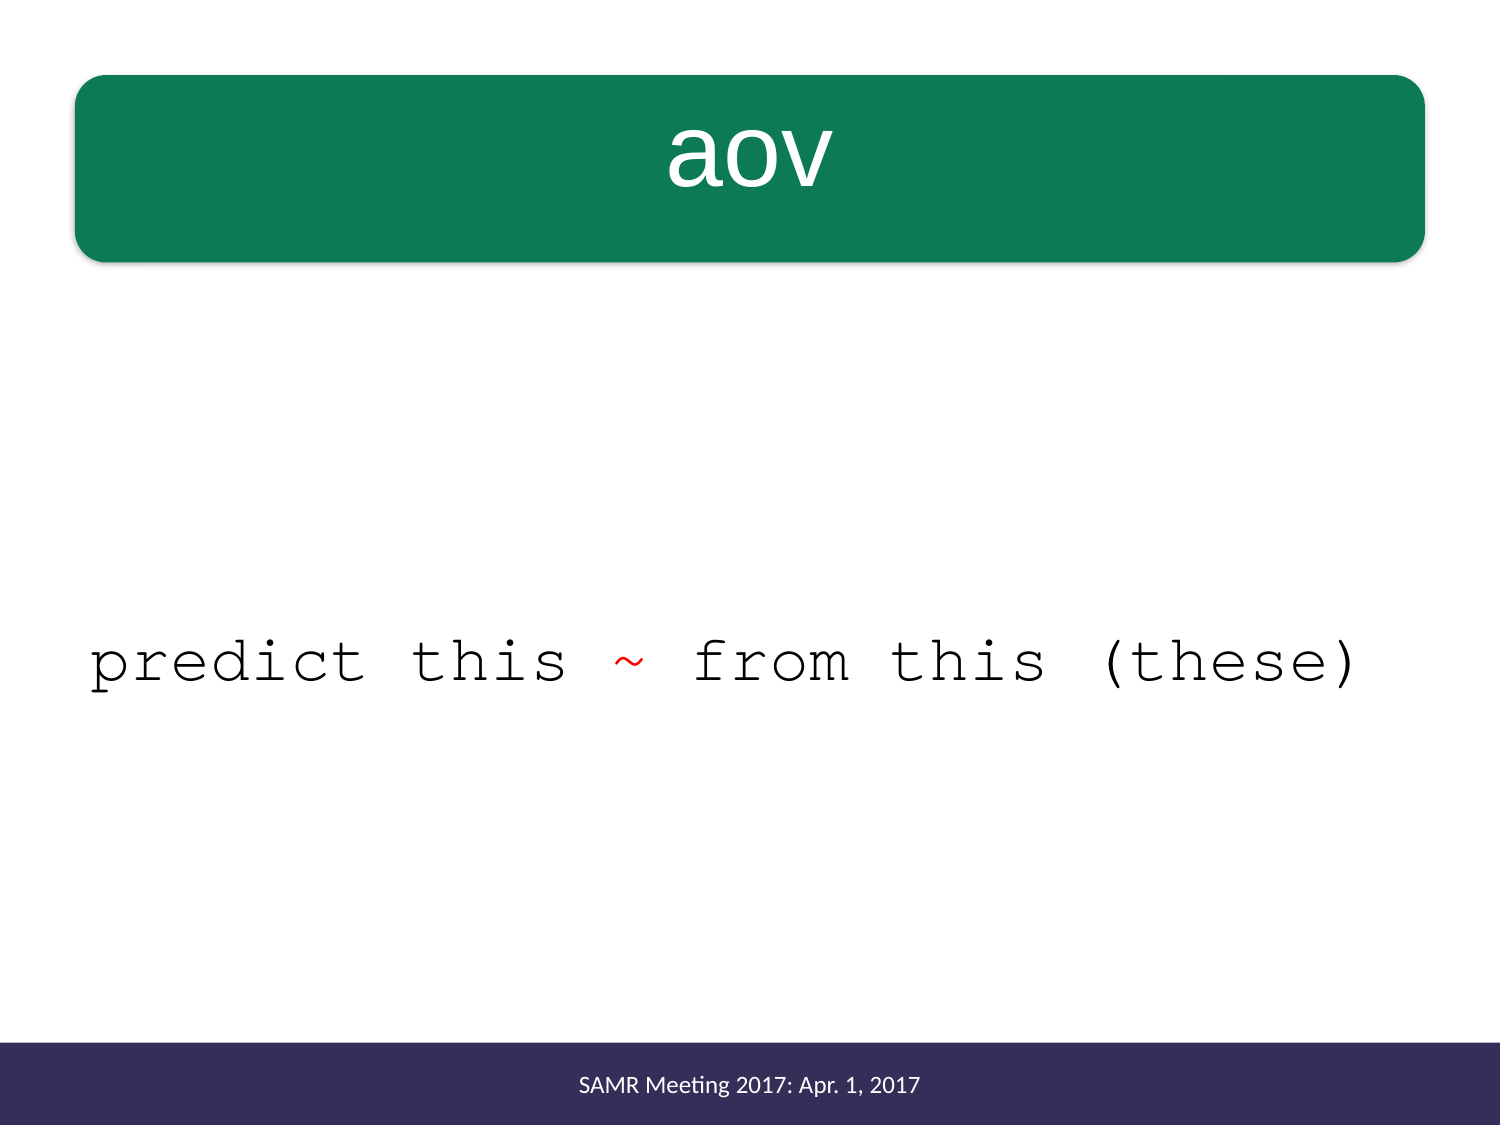

# aov
predict this ~ from this (these)